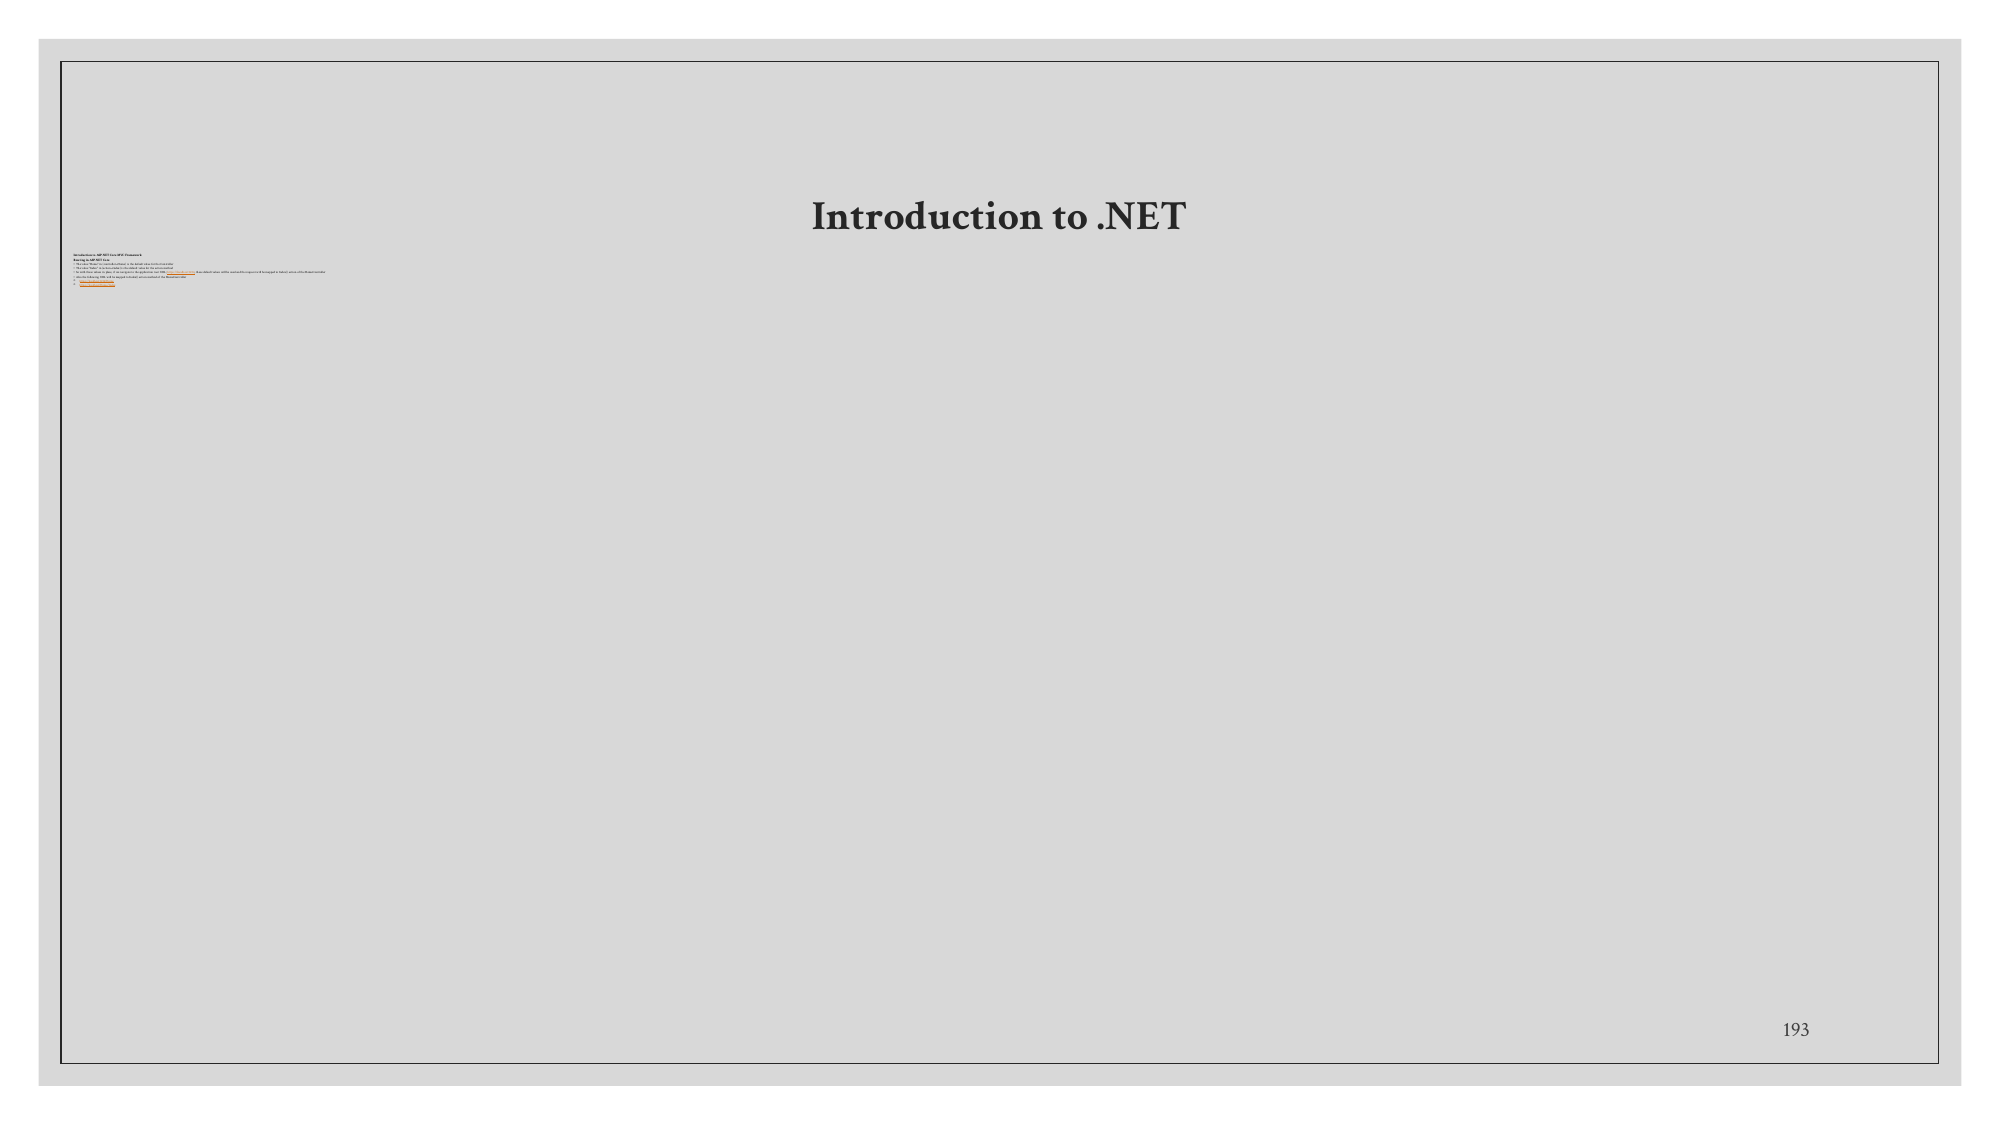

# Introduction to .NET
Introduction to ASP.NET Core MVC Framework
Routing in ASP.NET Core
The value "Home" in {controller=Home} is the default value for the Controller
The value "Index" in {action=Index} is the default value for the action method
So with these values in place, if we navigate to the application root URL; https://localhost:1234, these default values will be used and the request will be mapped to Index() action of the HomeController
Also the following URL will be mapped to Index() action method of the HomeController
https://localhost:1234/Home
https://localhost/Home/Index

193